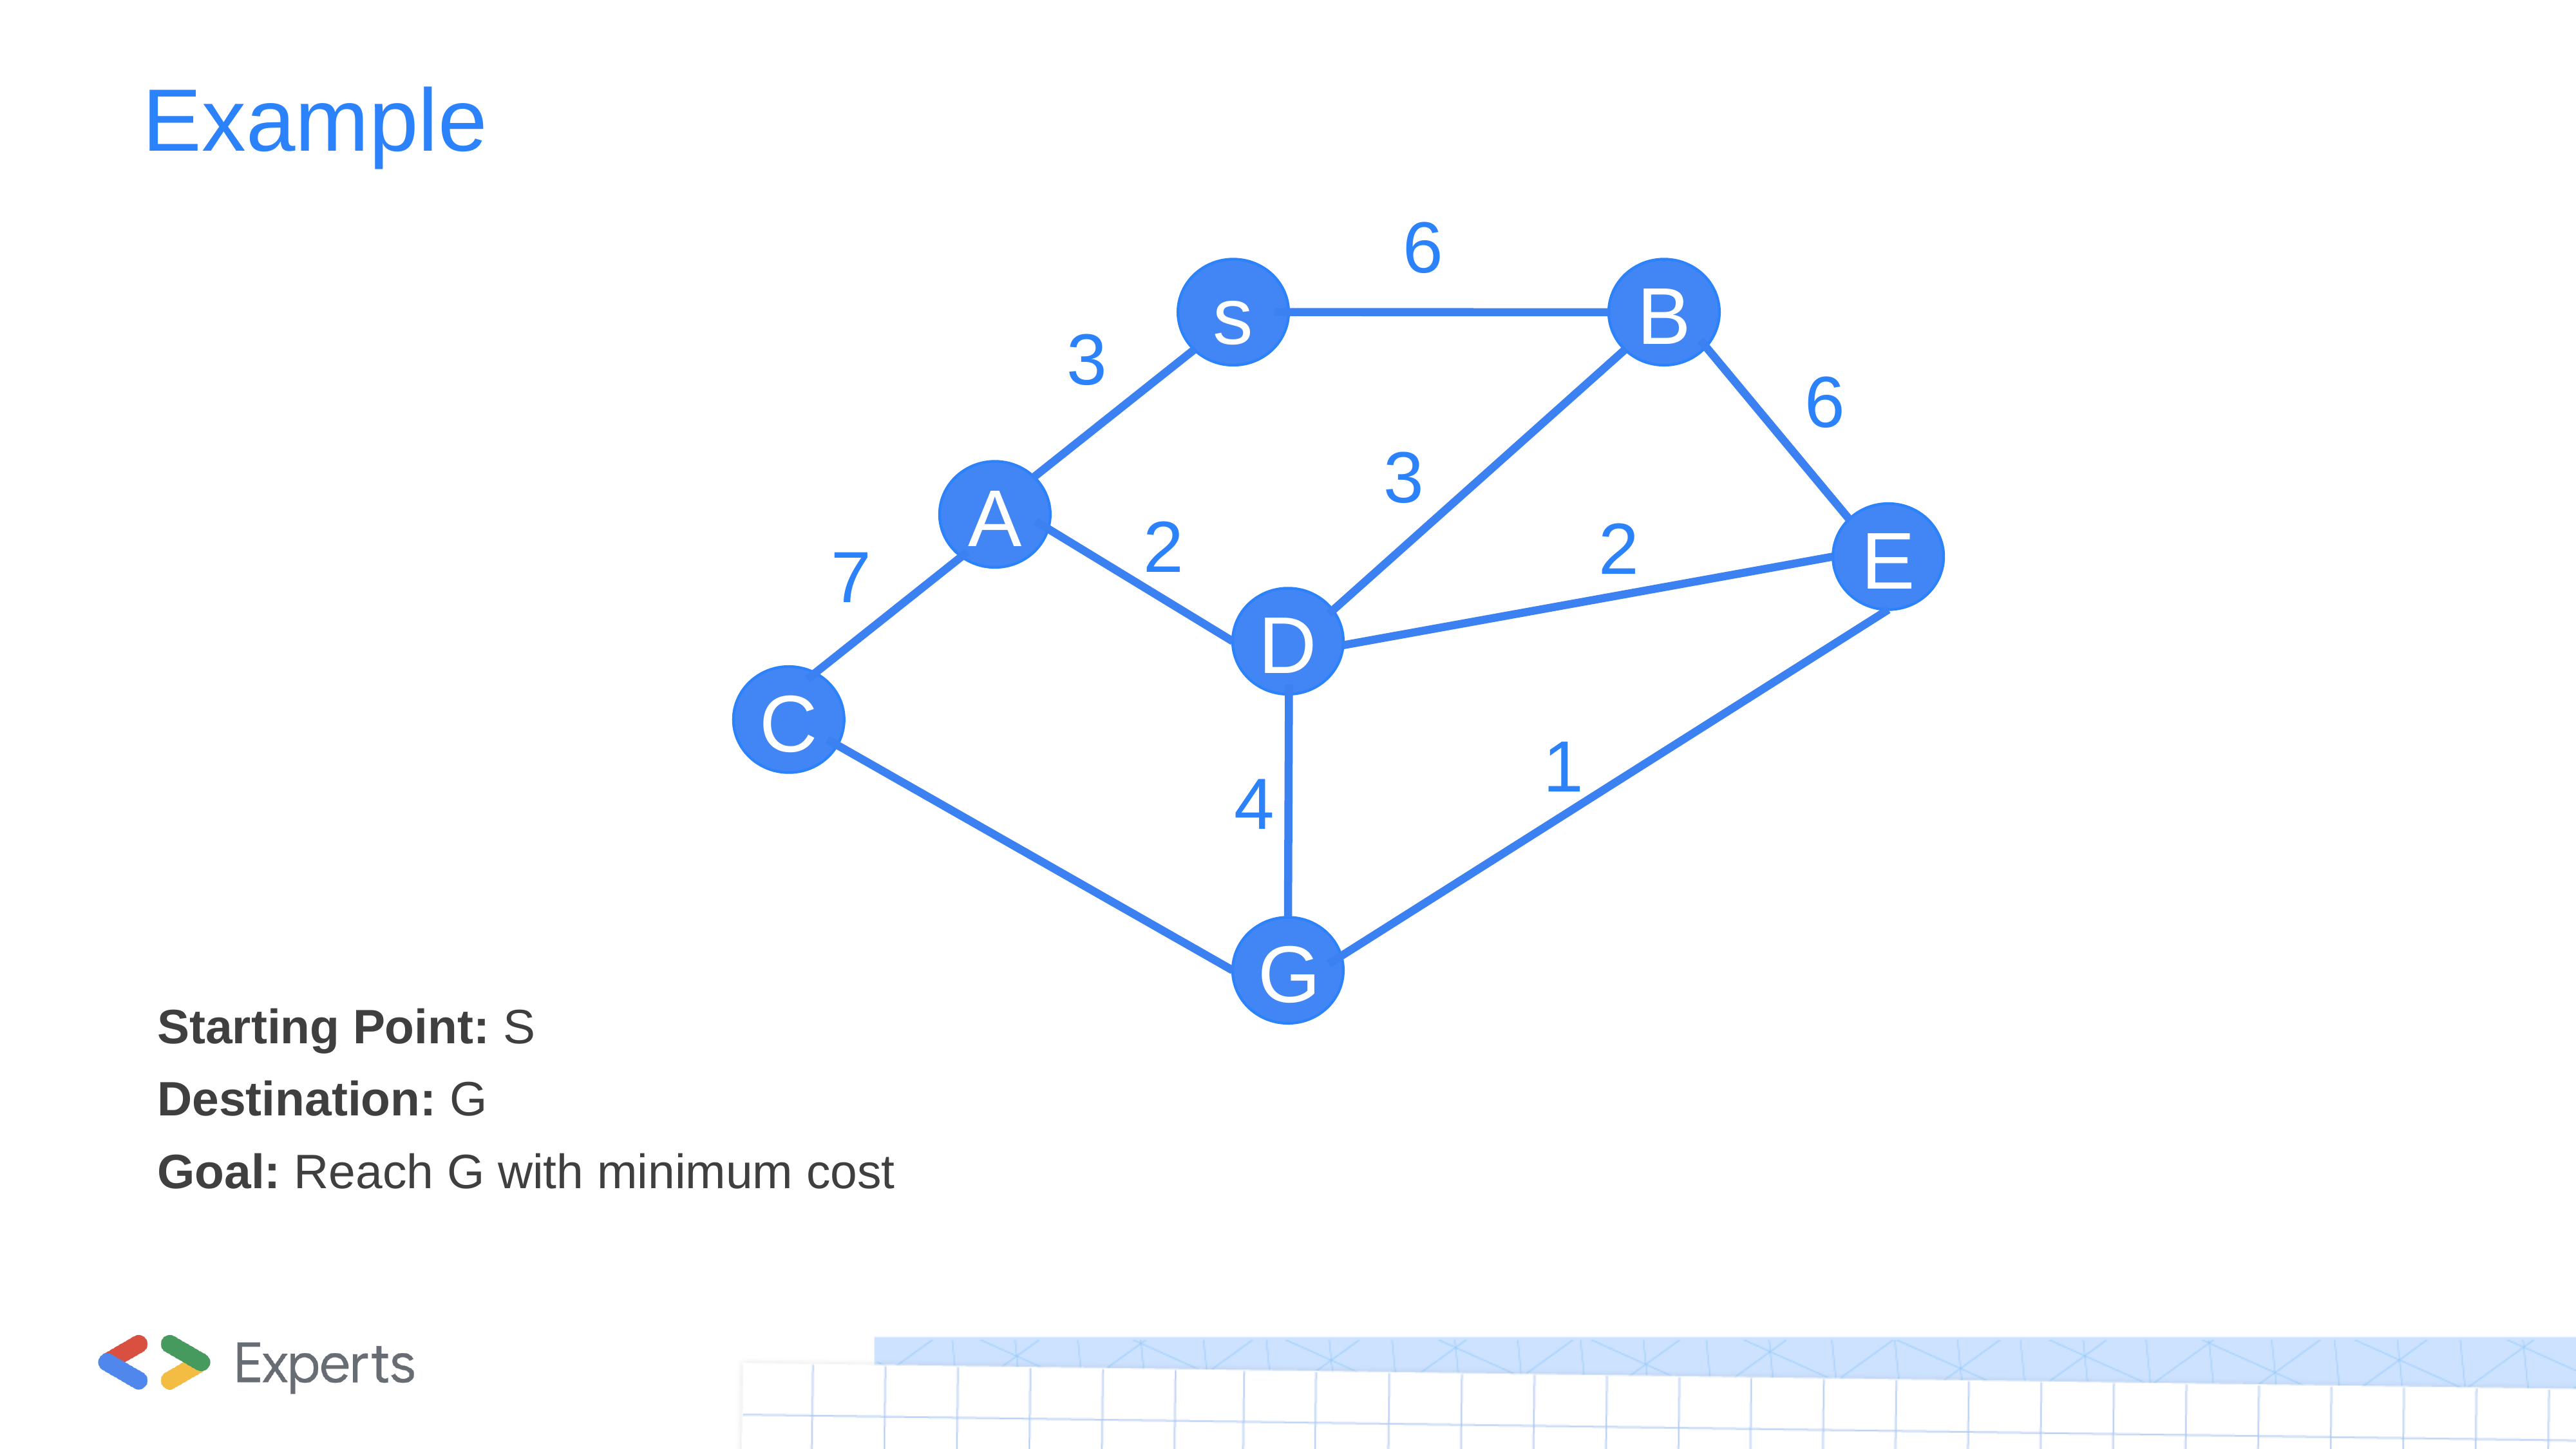

# Example
6
s
B
3
6
3
A
2
2
E
7
D
C
1
4
G
Starting Point: S
Destination: G
Goal: Reach G with minimum cost